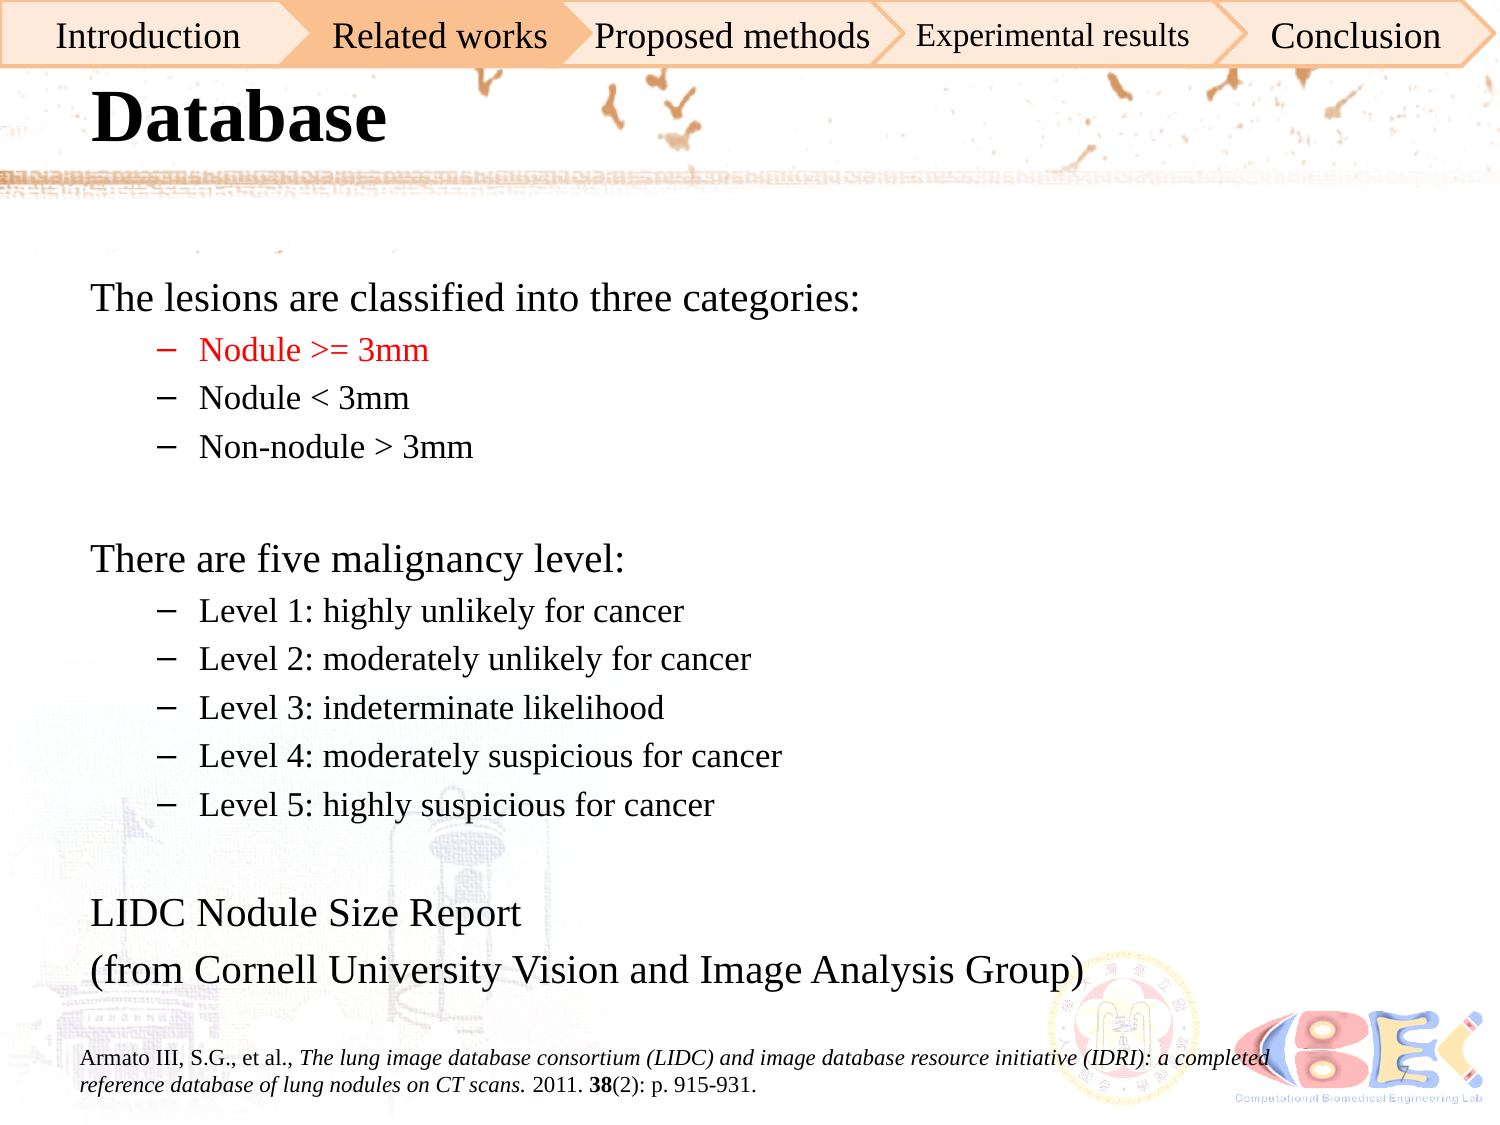

Introduction
   Related works
   Proposed methods
 Experimental results
     Conclusion
# Database
The lesions are classified into three categories:
Nodule >= 3mm
Nodule < 3mm
Non-nodule > 3mm

There are five malignancy level:
Level 1: highly unlikely for cancer
Level 2: moderately unlikely for cancer
Level 3: indeterminate likelihood
Level 4: moderately suspicious for cancer
Level 5: highly suspicious for cancer

LIDC Nodule Size Report
(from Cornell University Vision and Image Analysis Group)

Armato III, S.G., et al., The lung image database consortium (LIDC) and image database resource initiative (IDRI): a completed reference database of lung nodules on CT scans. 2011. 38(2): p. 915-931.
7